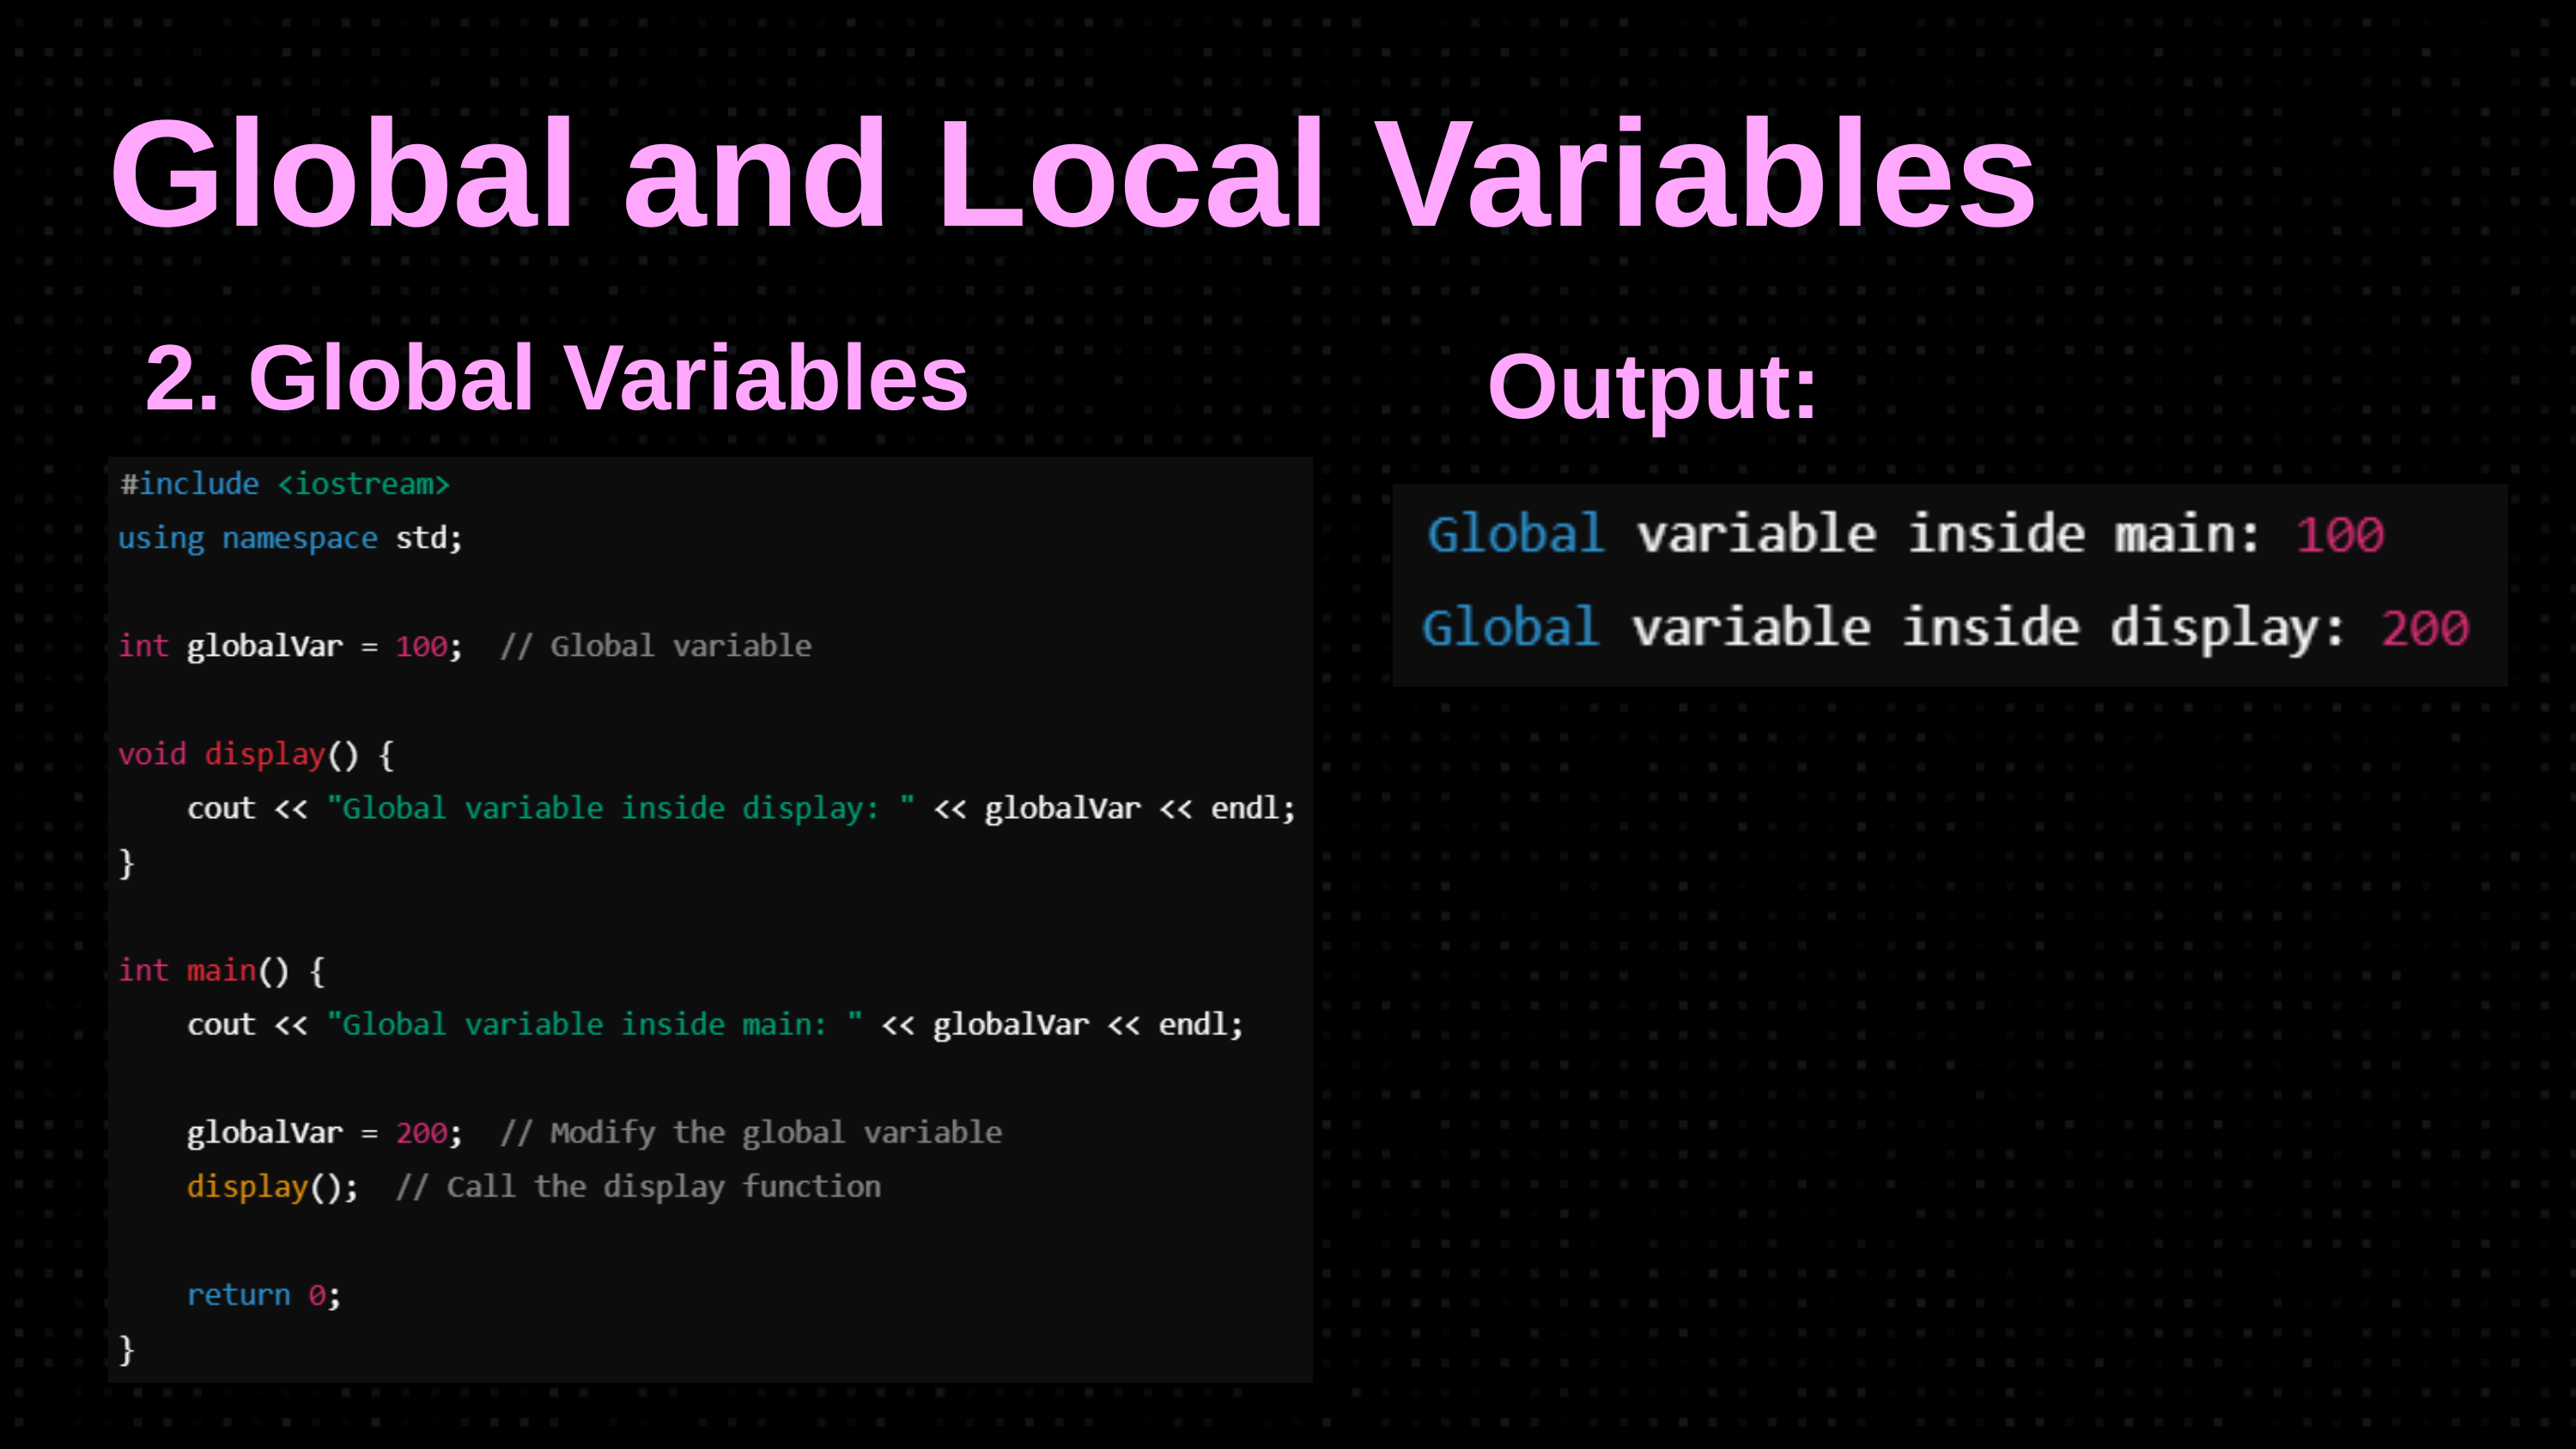

Global and Local Variables
2. Global Variables
Output: